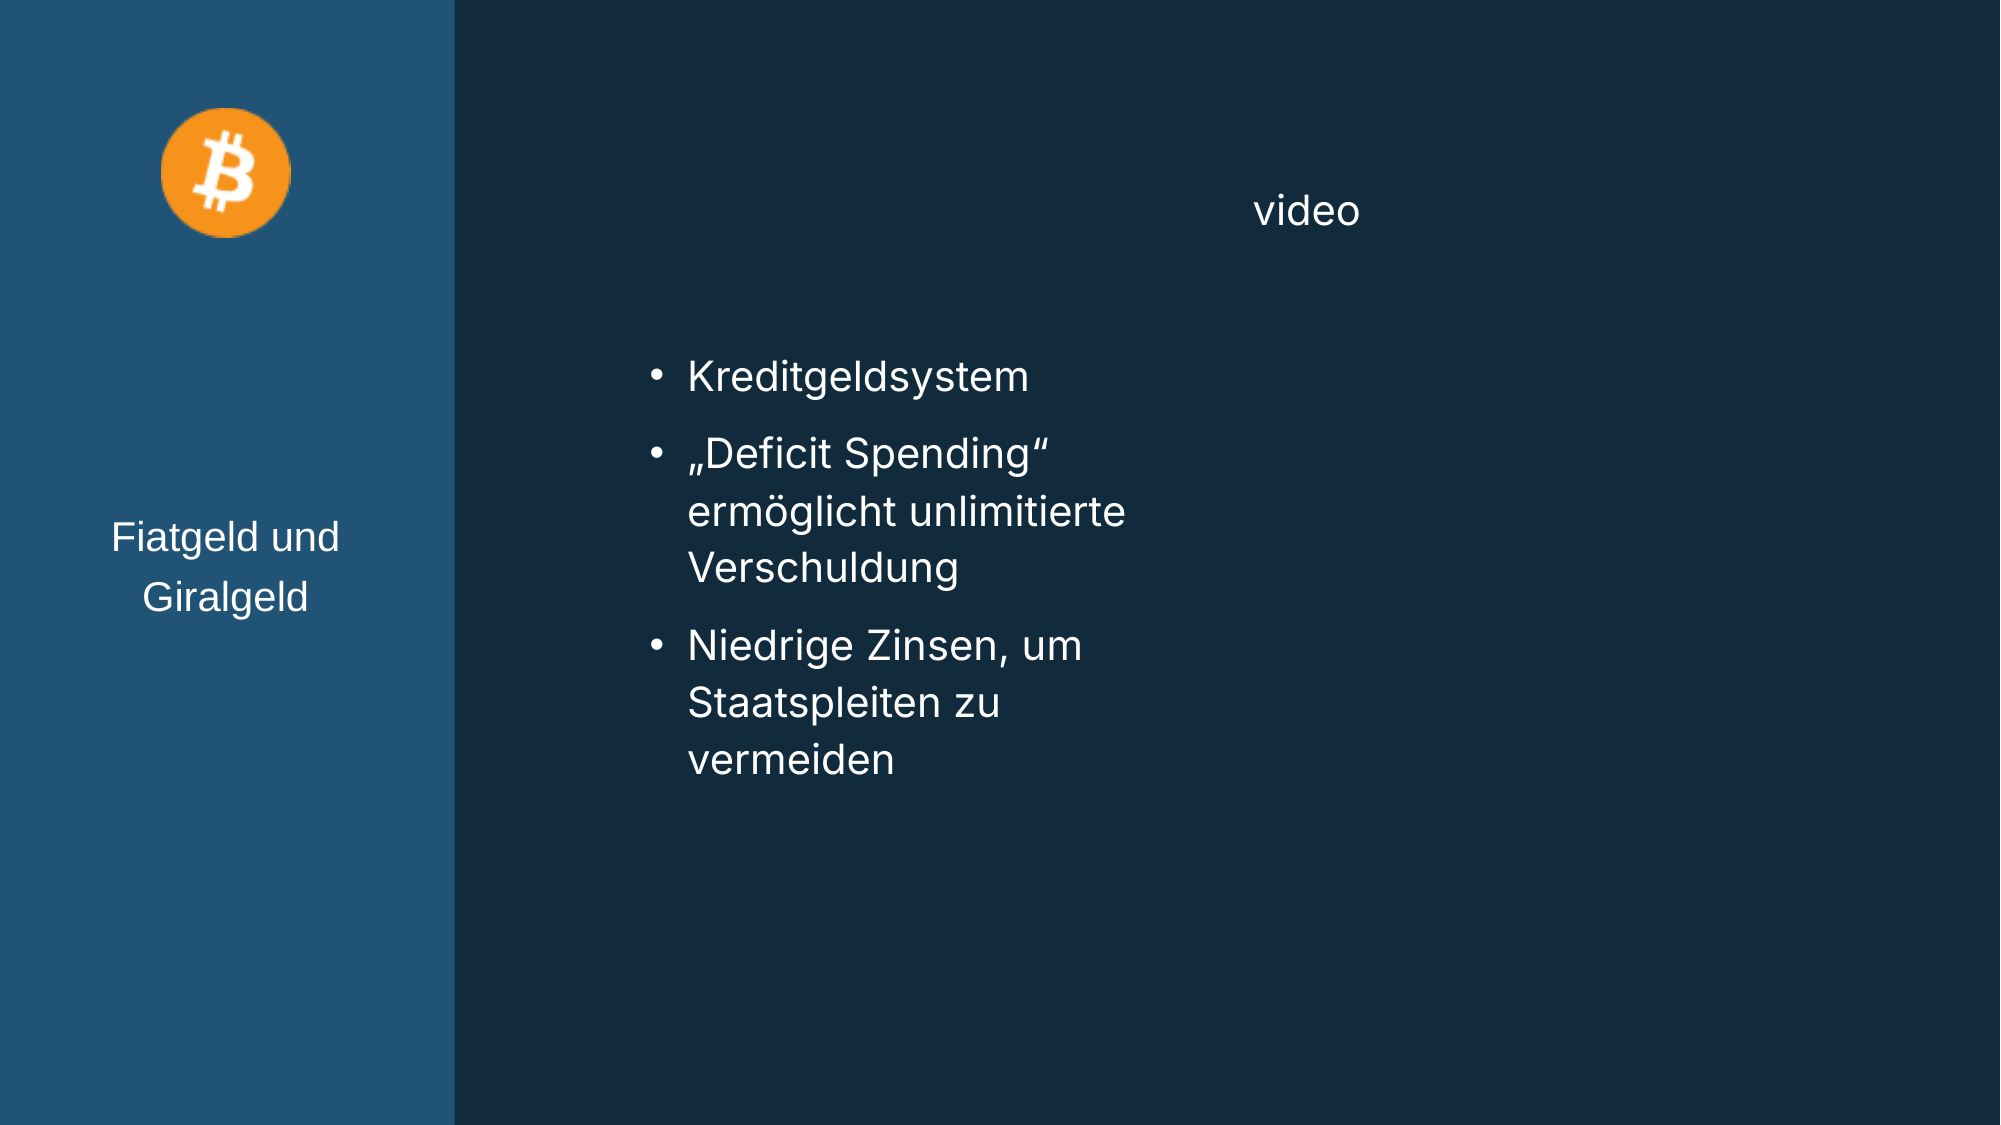

Kreditgeldsystem
„Deficit Spending“
ermöglicht unlimitierte Verschuldung
Niedrige Zinsen, um Staatspleiten zu vermeiden
video
# Fiatgeld und Giralgeld